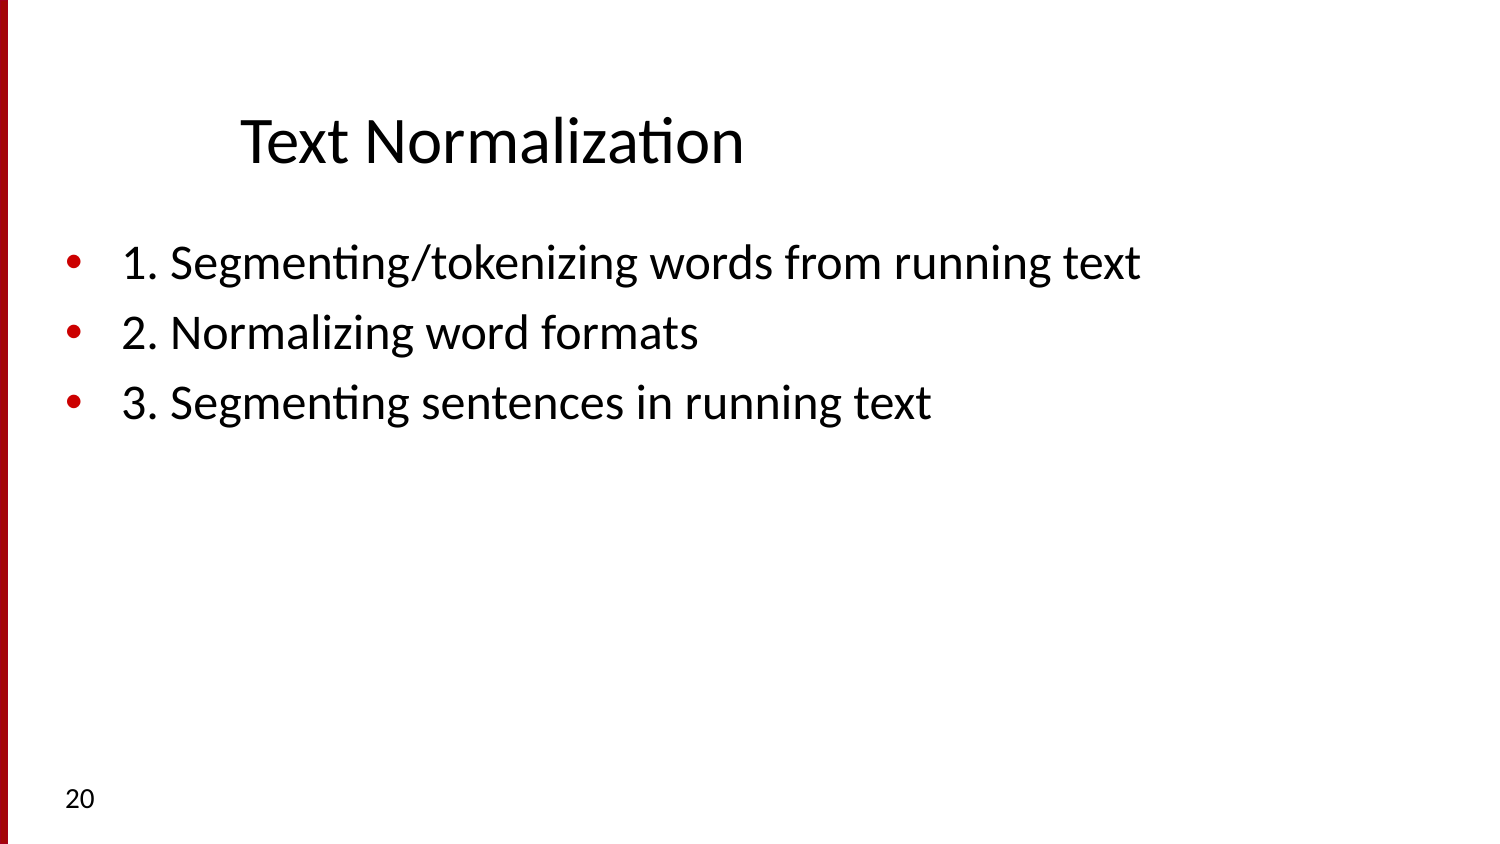

# Text Normalization
1. Segmenting/tokenizing words from running text
2. Normalizing word formats
3. Segmenting sentences in running text
20